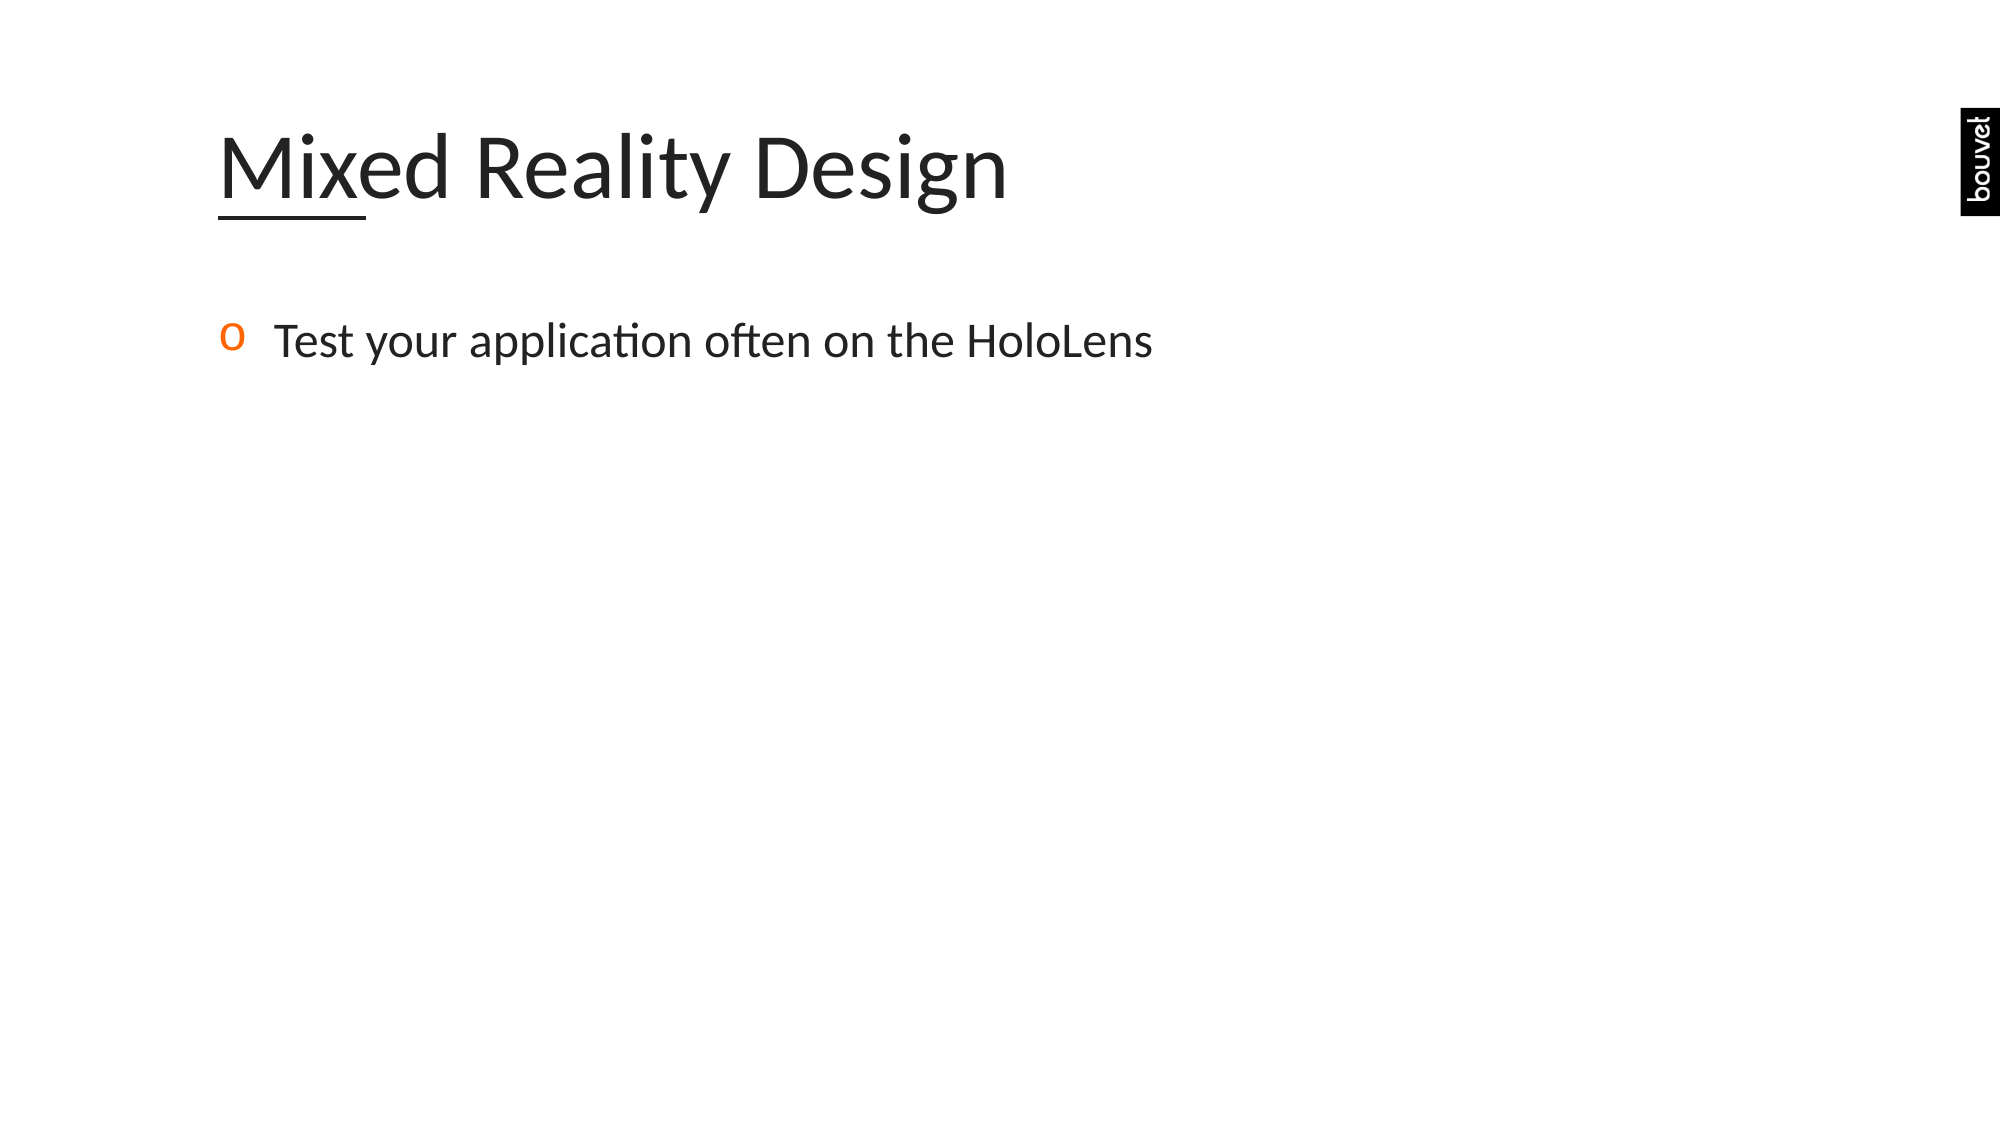

# Mixed Reality Design
Test your application often on the HoloLens